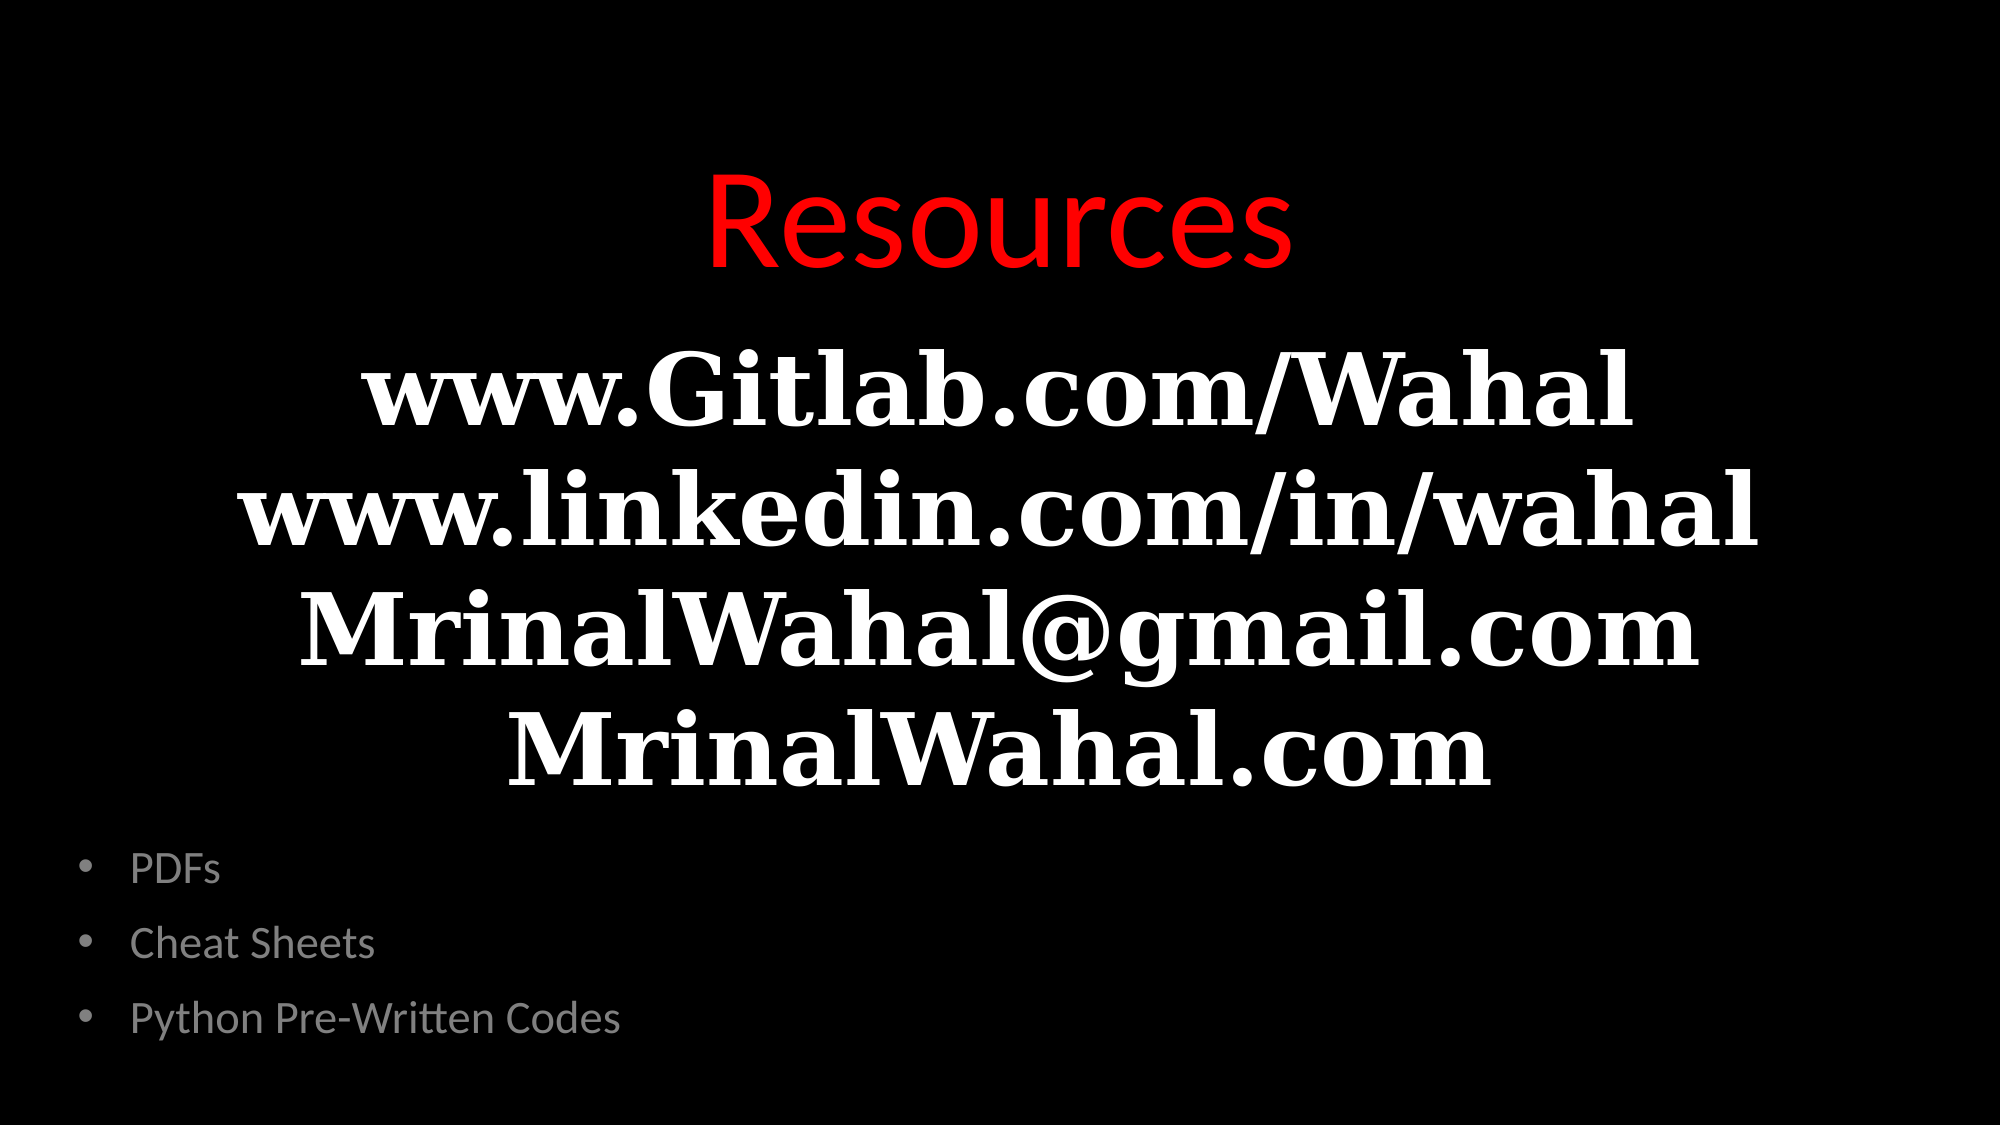

Resources
www.Gitlab.com/Wahal
www.linkedin.com/in/wahal
MrinalWahal@gmail.com
MrinalWahal.com
PDFs
Cheat Sheets
Python Pre-Written Codes